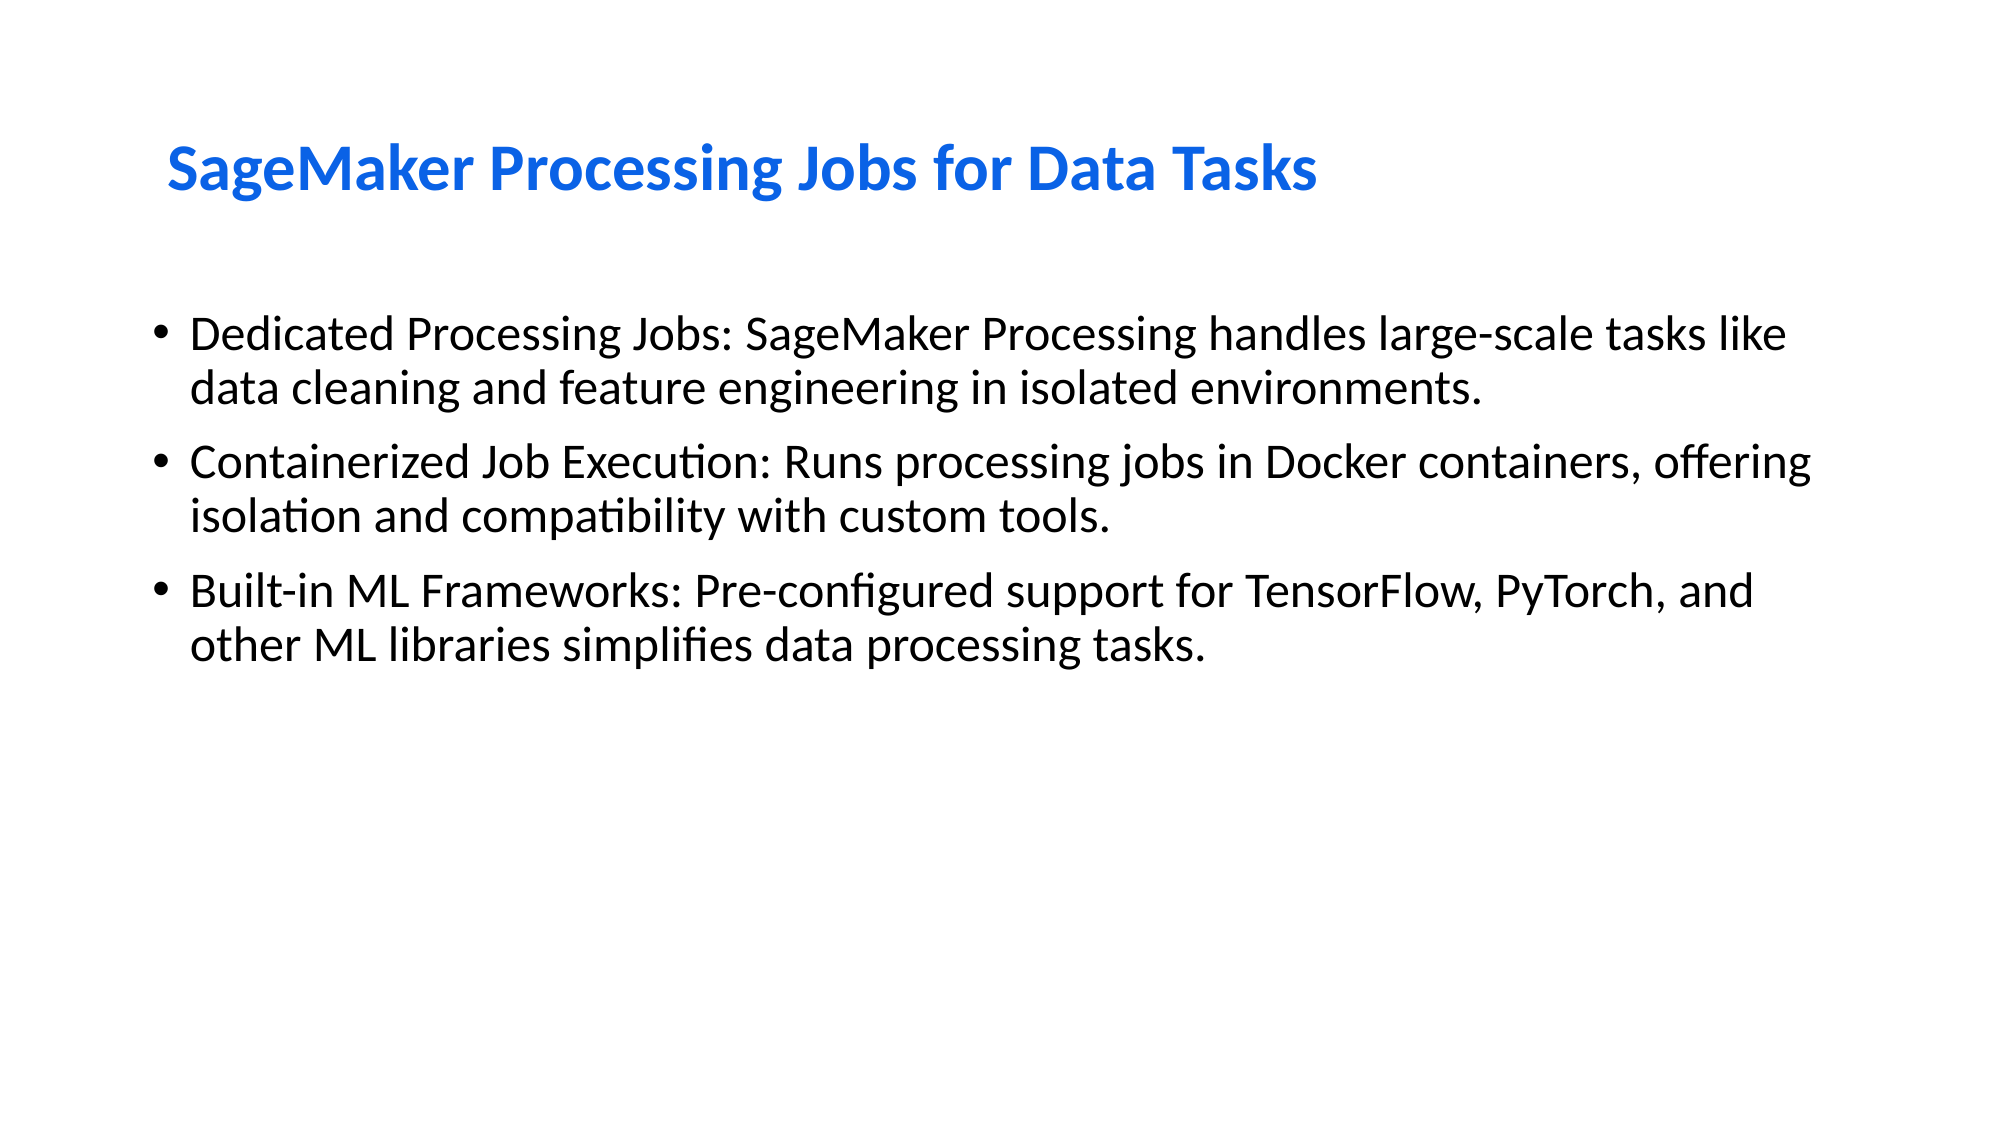

# SageMaker Processing Jobs for Data Tasks
Dedicated Processing Jobs: SageMaker Processing handles large-scale tasks like data cleaning and feature engineering in isolated environments.
Containerized Job Execution: Runs processing jobs in Docker containers, offering isolation and compatibility with custom tools.
Built-in ML Frameworks: Pre-configured support for TensorFlow, PyTorch, and other ML libraries simplifies data processing tasks.